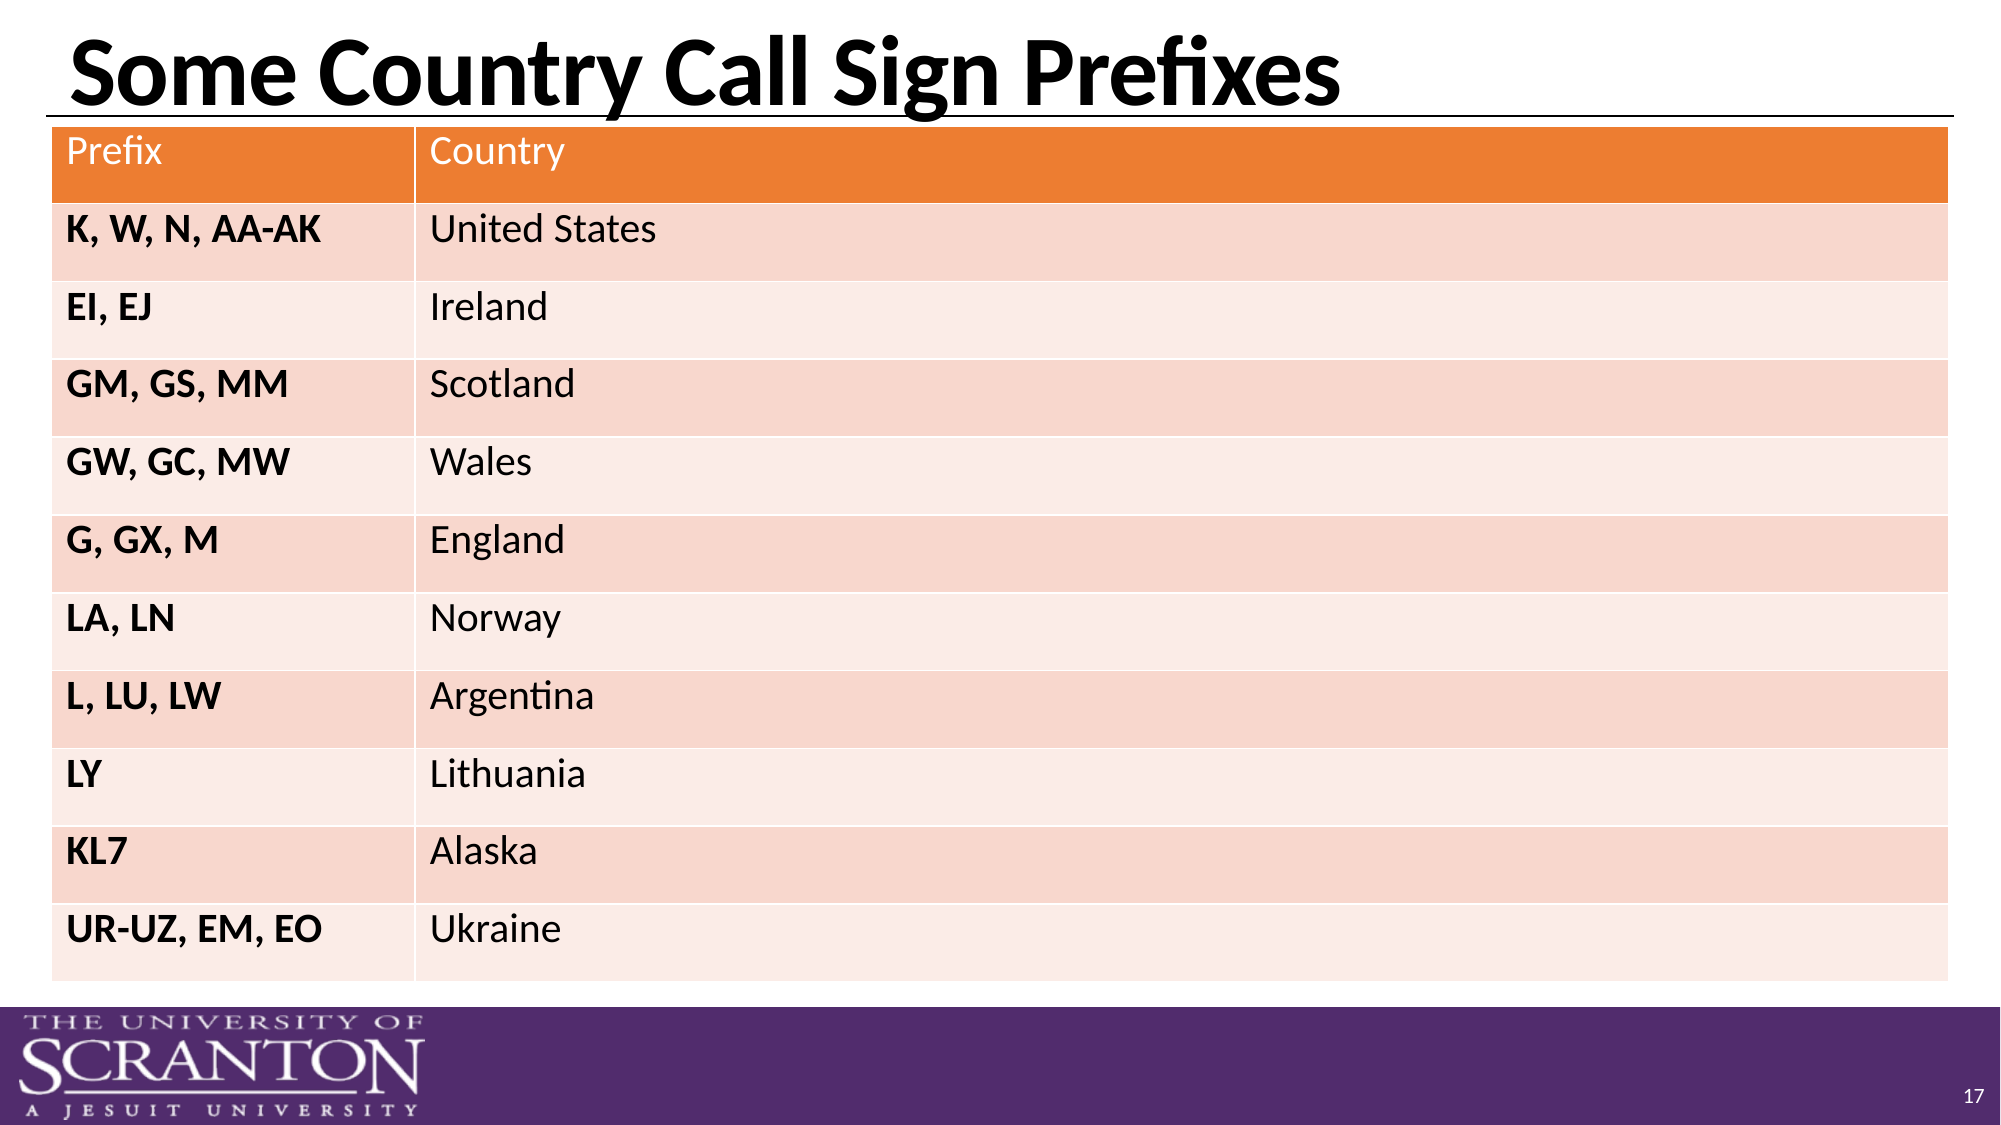

# Some Country Call Sign Prefixes
| Prefix | Country |
| --- | --- |
| K, W, N, AA-AK | United States |
| EI, EJ | Ireland |
| GM, GS, MM | Scotland |
| GW, GC, MW | Wales |
| G, GX, M | England |
| LA, LN | Norway |
| L, LU, LW | Argentina |
| LY | Lithuania |
| KL7 | Alaska |
| UR-UZ, EM, EO | Ukraine |